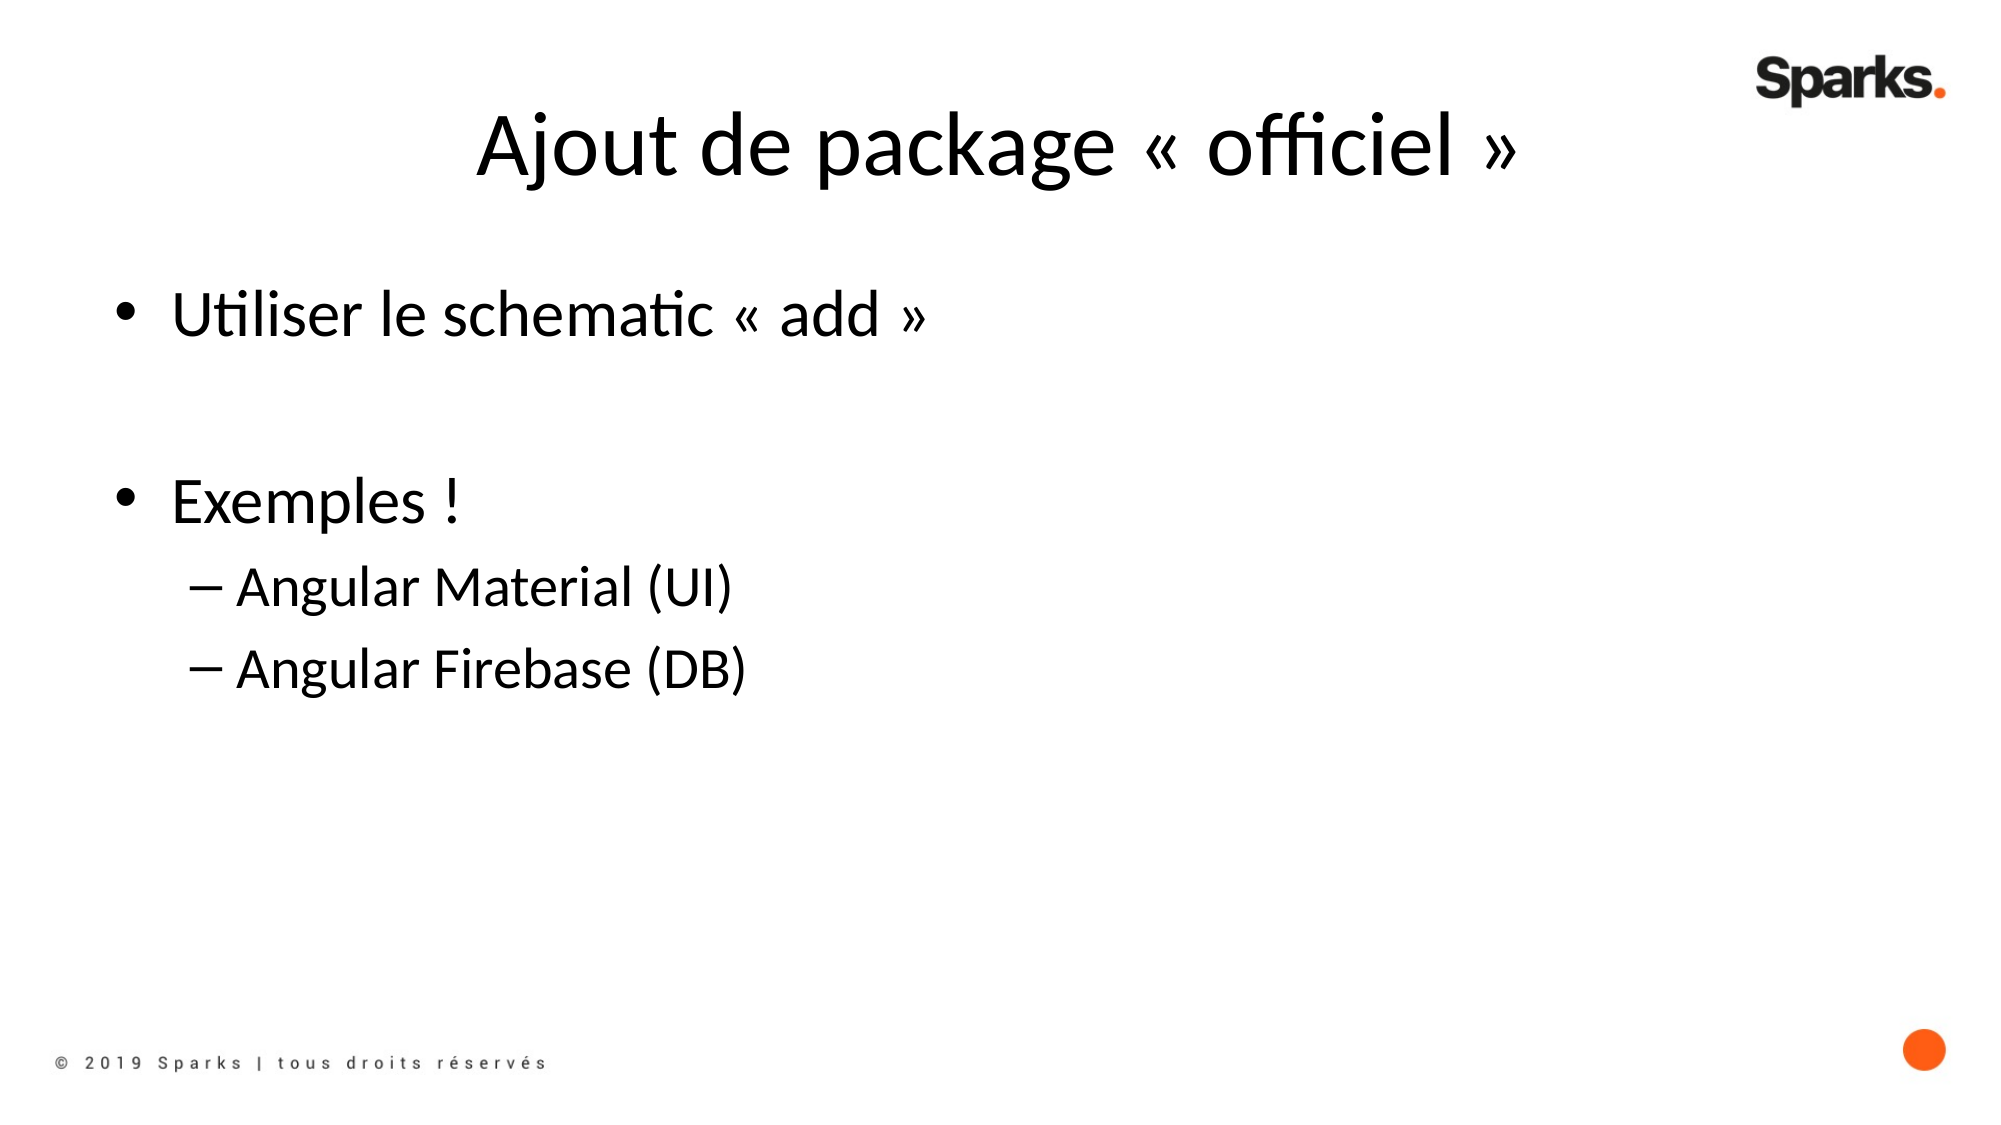

# Ajout de package « officiel »
Utiliser le schematic « add »

Exemples !
Angular Material (UI)
Angular Firebase (DB)